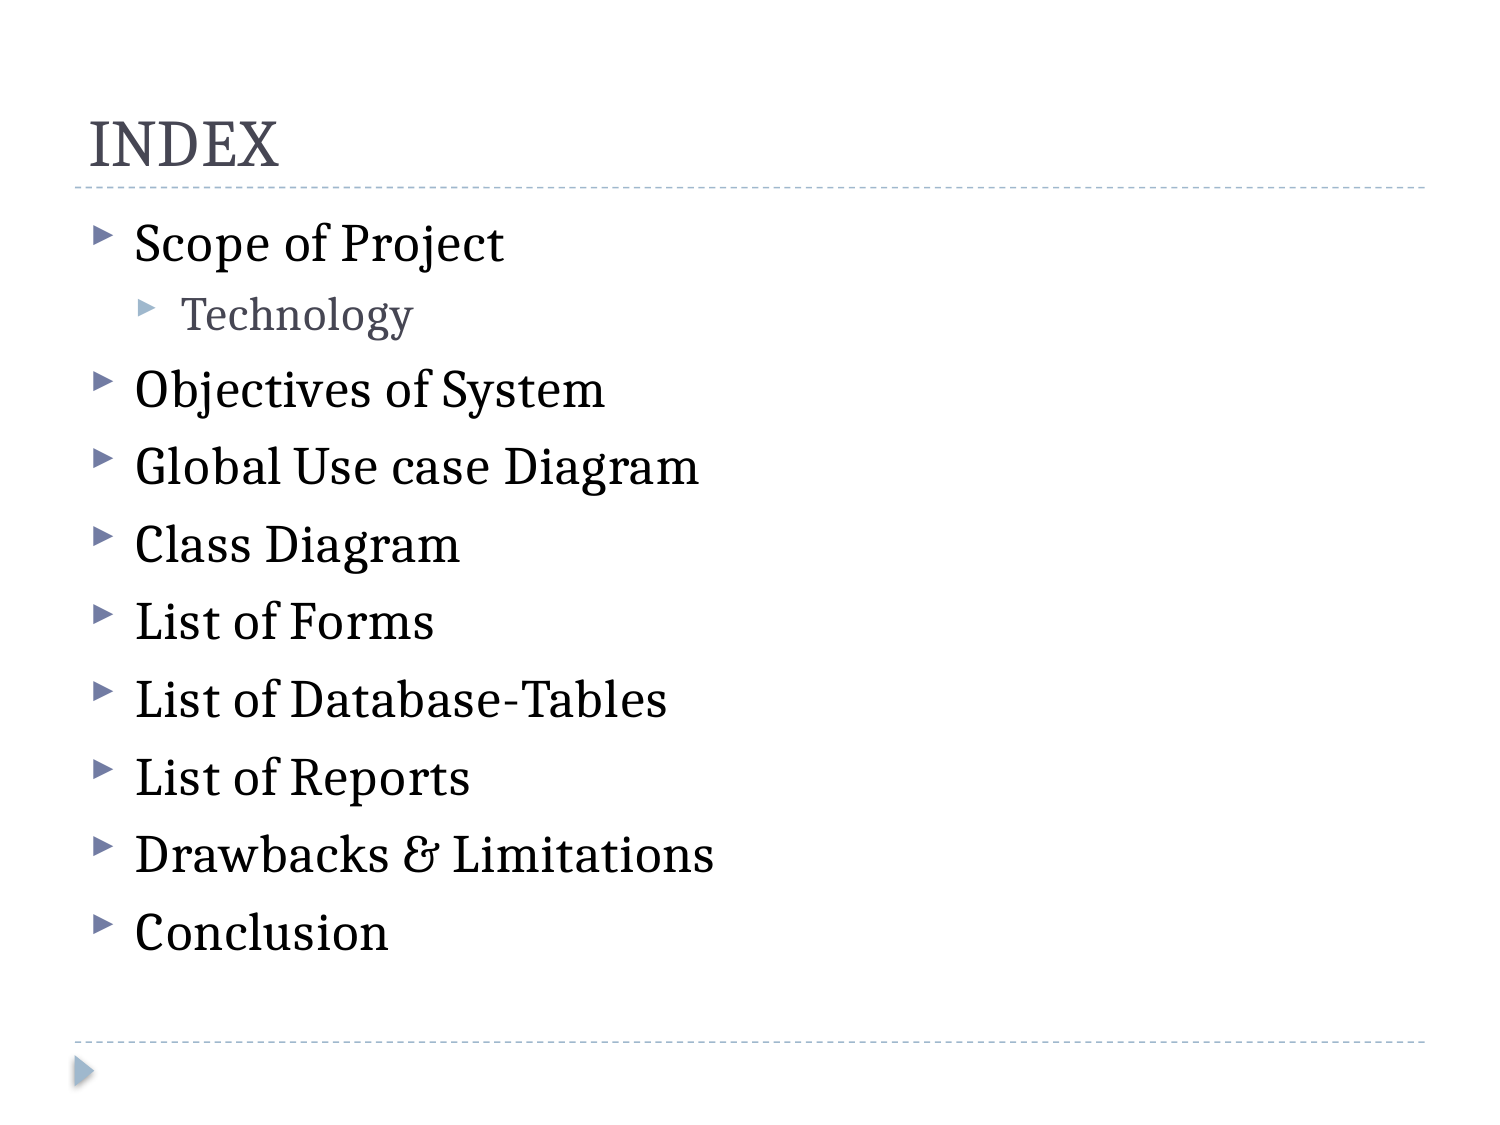

# INDEX
Scope of Project
Technology
Objectives of System
Global Use case Diagram
Class Diagram
List of Forms
List of Database-Tables
List of Reports
Drawbacks & Limitations
Conclusion